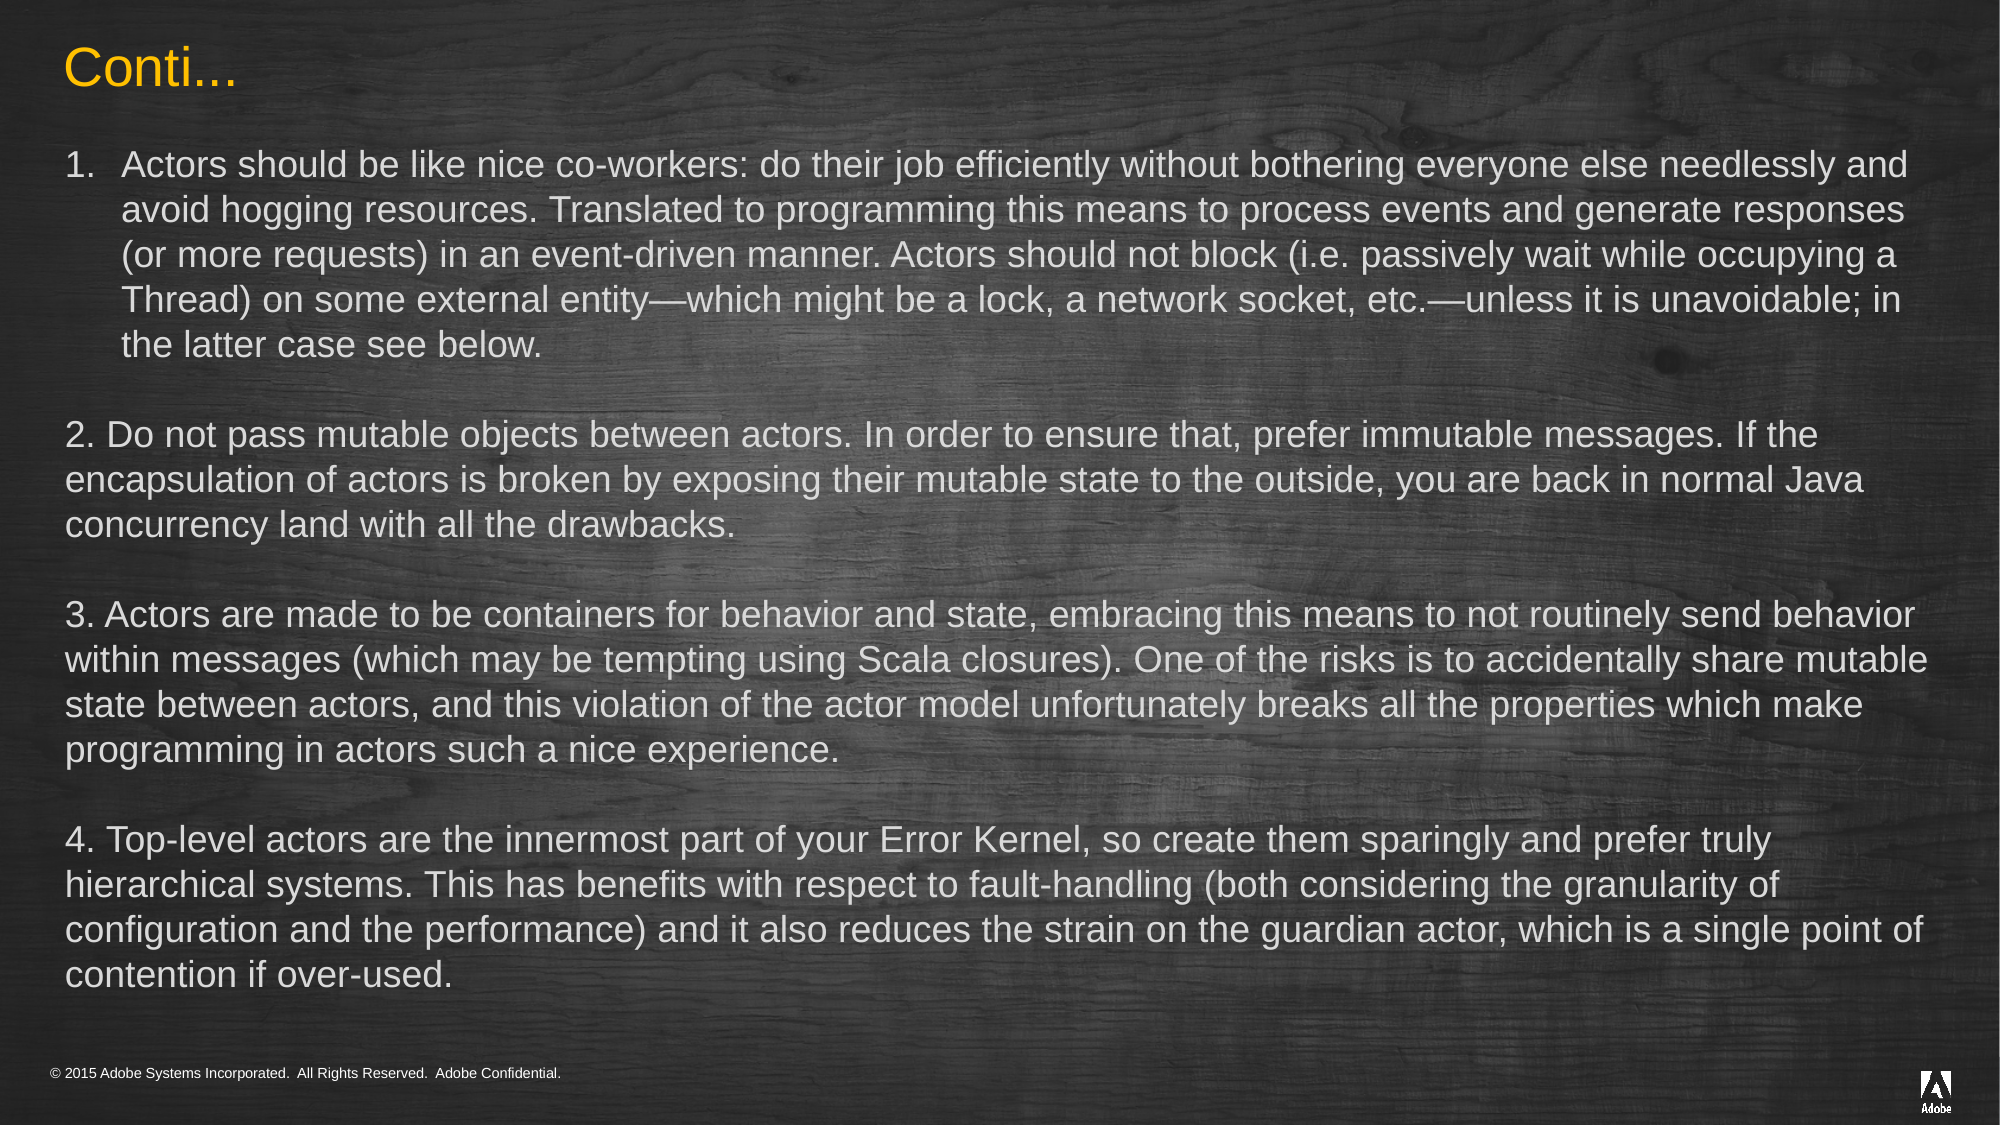

# Conti...
Actors should be like nice co-workers: do their job efficiently without bothering everyone else needlessly and avoid hogging resources. Translated to programming this means to process events and generate responses (or more requests) in an event-driven manner. Actors should not block (i.e. passively wait while occupying a Thread) on some external entity—which might be a lock, a network socket, etc.—unless it is unavoidable; in the latter case see below.

2. Do not pass mutable objects between actors. In order to ensure that, prefer immutable messages. If the encapsulation of actors is broken by exposing their mutable state to the outside, you are back in normal Java concurrency land with all the drawbacks.

3. Actors are made to be containers for behavior and state, embracing this means to not routinely send behavior within messages (which may be tempting using Scala closures). One of the risks is to accidentally share mutable state between actors, and this violation of the actor model unfortunately breaks all the properties which make programming in actors such a nice experience.

4. Top-level actors are the innermost part of your Error Kernel, so create them sparingly and prefer truly hierarchical systems. This has benefits with respect to fault-handling (both considering the granularity of configuration and the performance) and it also reduces the strain on the guardian actor, which is a single point of contention if over-used.